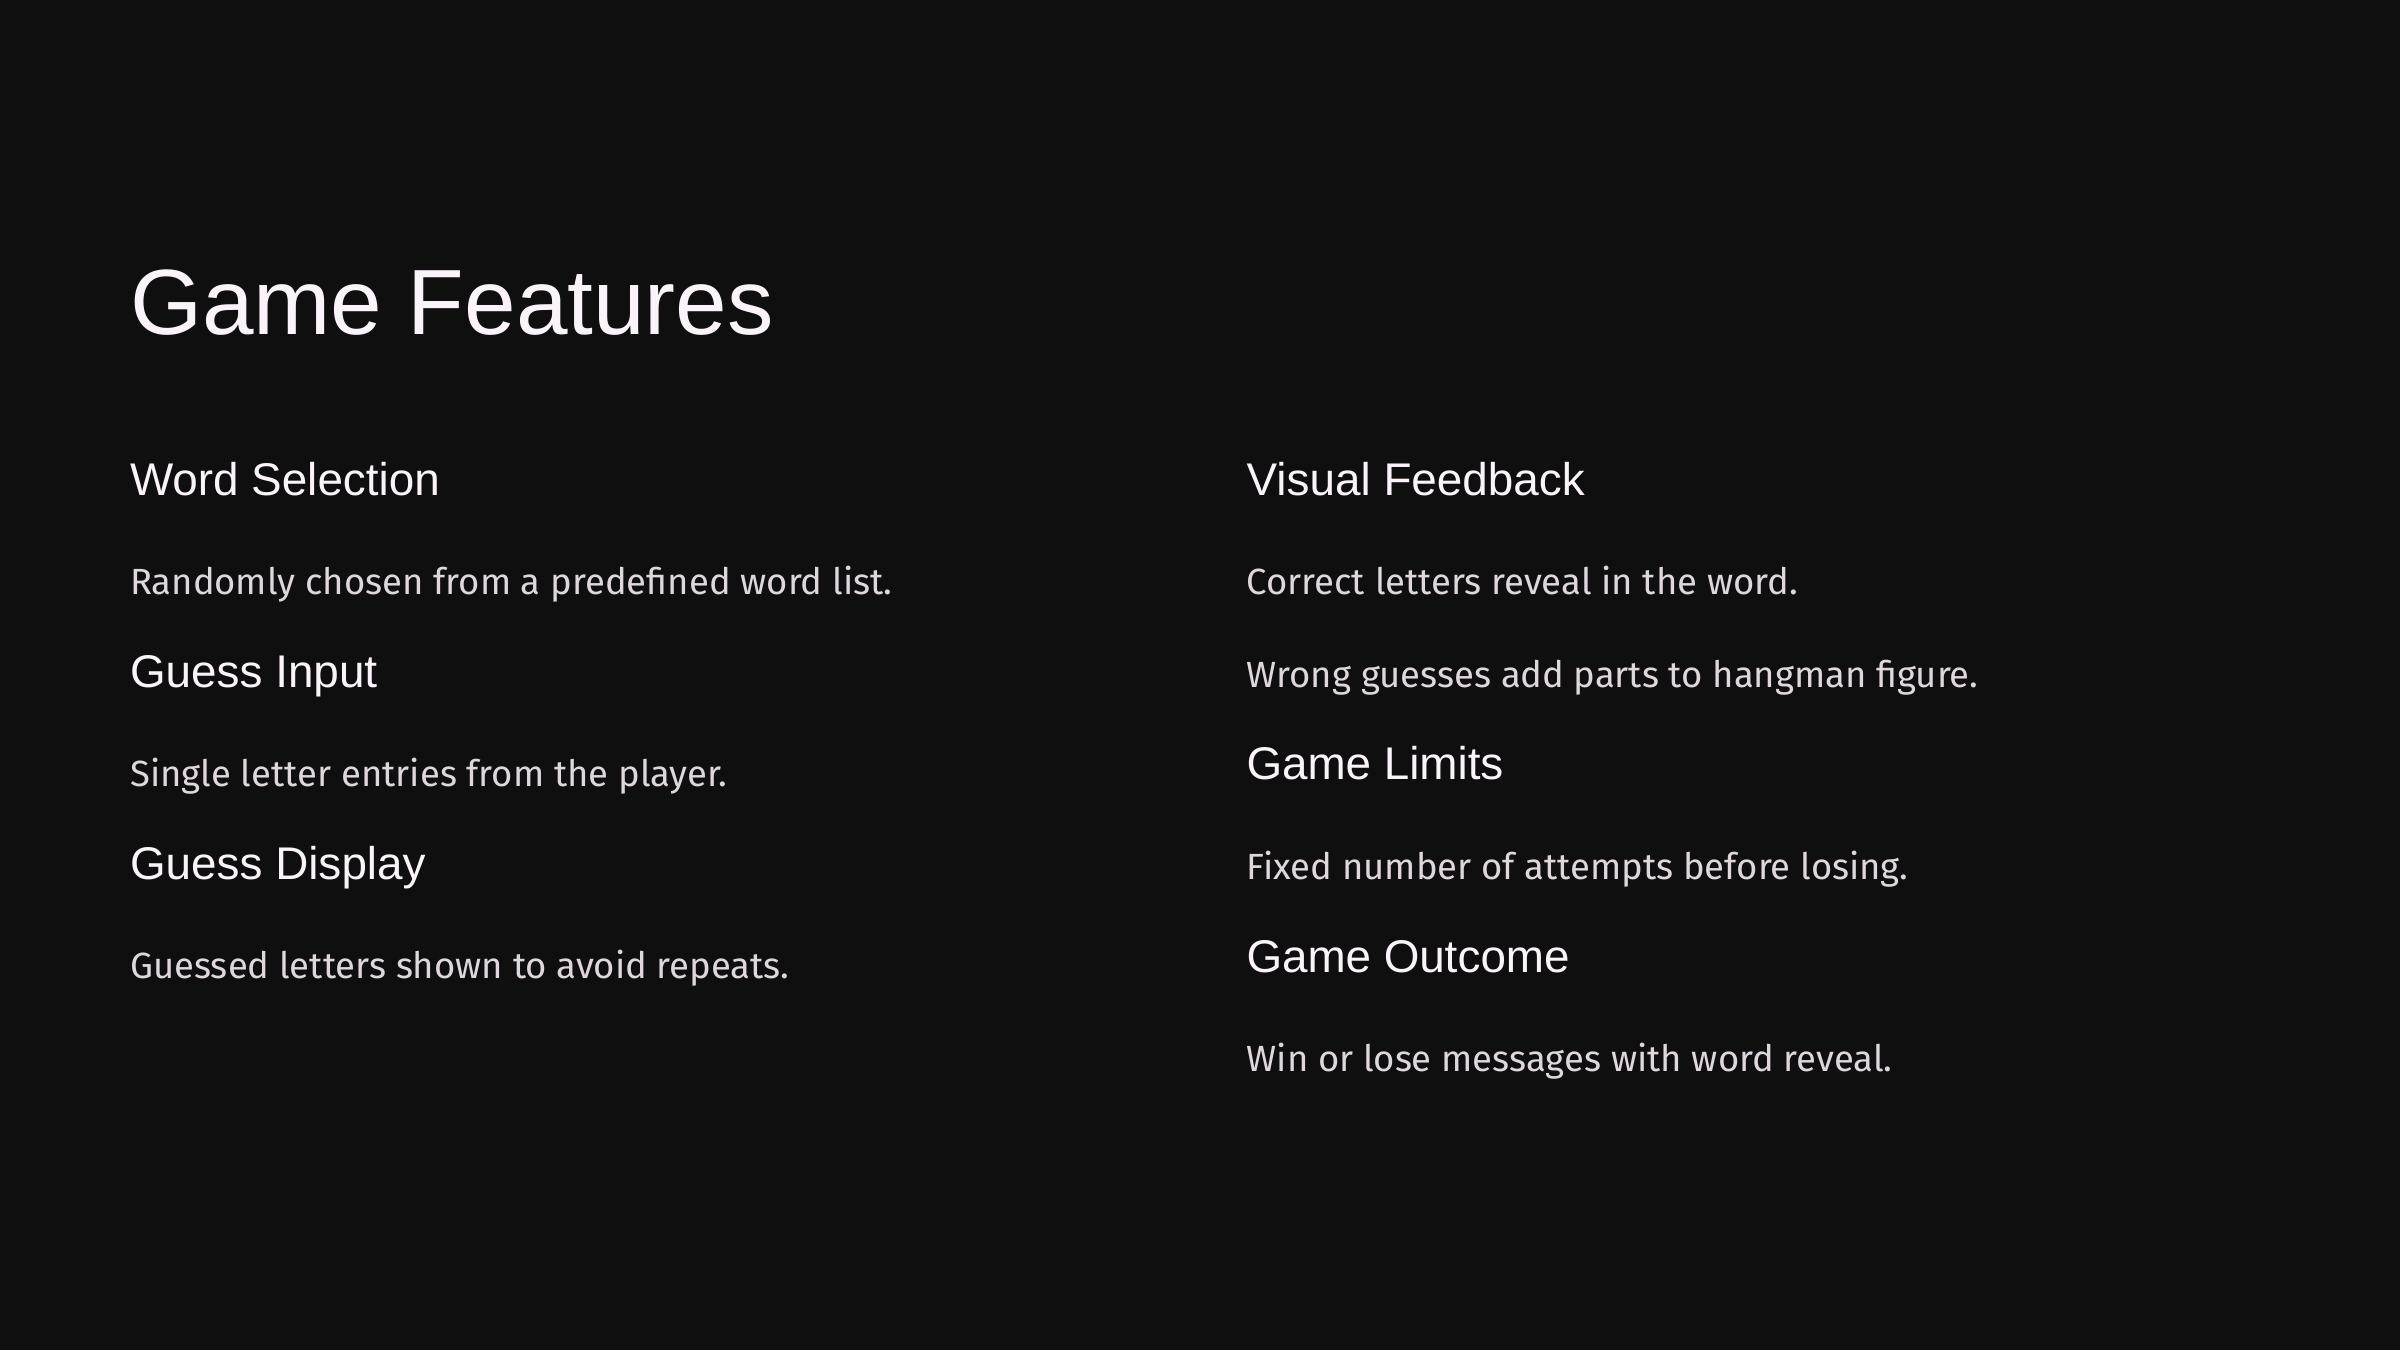

Game Features
Word Selection
Visual Feedback
Randomly chosen from a predefined word list.
Correct letters reveal in the word.
Wrong guesses add parts to hangman figure.
Guess Input
Game Limits
Single letter entries from the player.
Fixed number of attempts before losing.
Guess Display
Game Outcome
Guessed letters shown to avoid repeats.
Win or lose messages with word reveal.